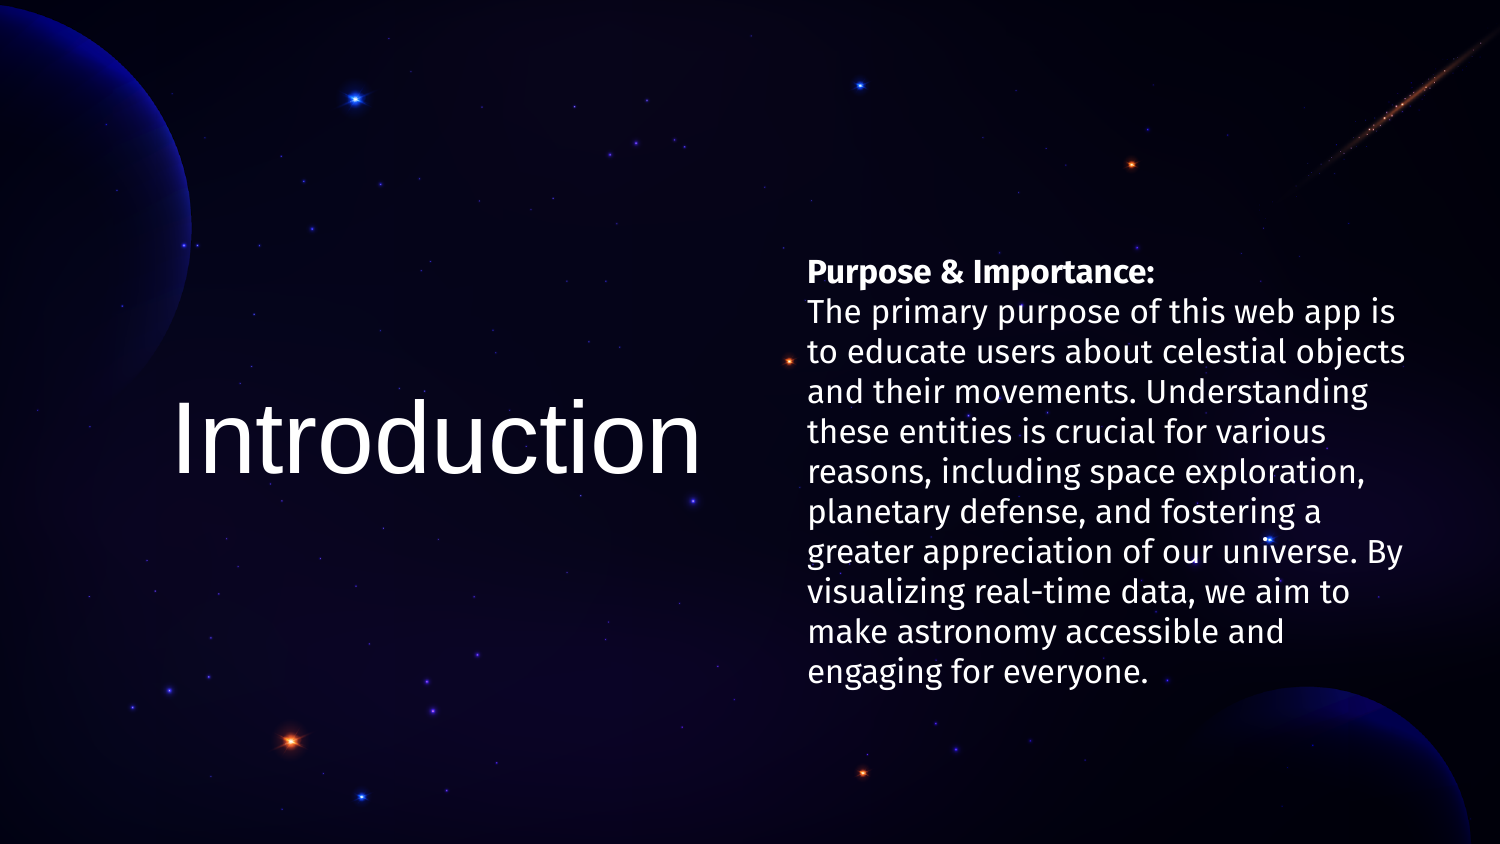

Purpose & Importance:
The primary purpose of this web app is to educate users about celestial objects and their movements. Understanding these entities is crucial for various reasons, including space exploration, planetary defense, and fostering a greater appreciation of our universe. By visualizing real-time data, we aim to make astronomy accessible and engaging for everyone.

# Introduction